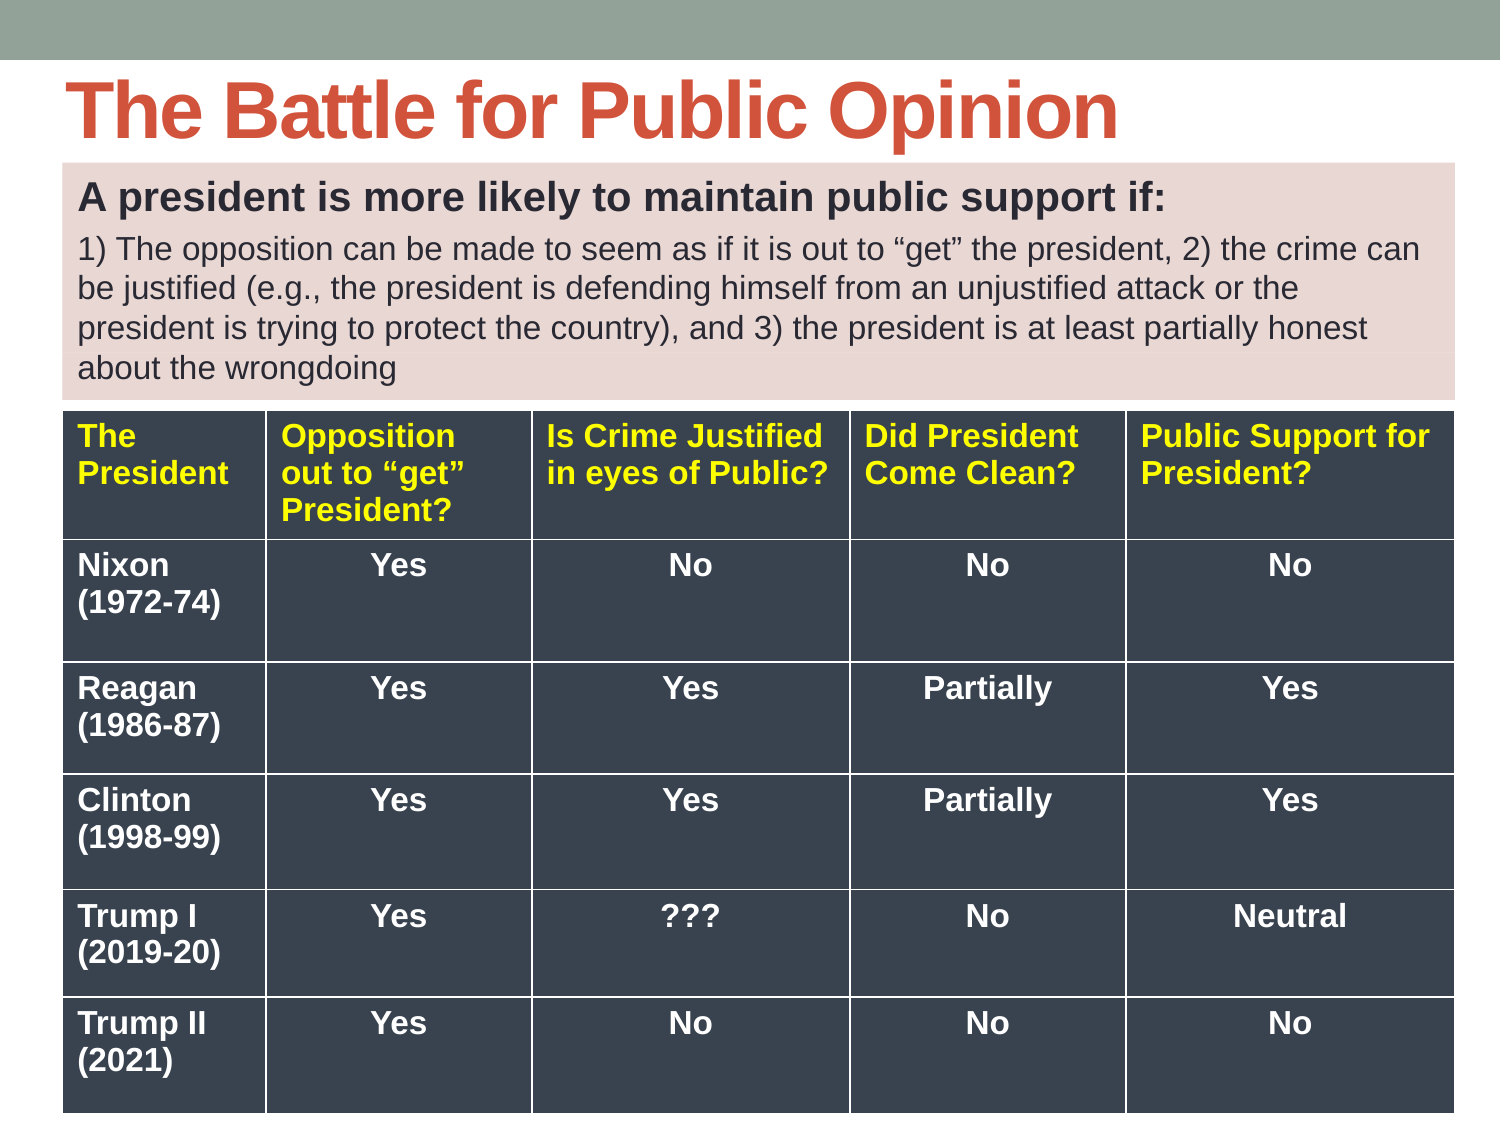

# The Battle for Public Opinion
A president is more likely to maintain public support if:
1) The opposition can be made to seem as if it is out to “get” the president, 2) the crime can be justified (e.g., the president is defending himself from an unjustified attack or the president is trying to protect the country), and 3) the president is at least partially honest about the wrongdoing

| The President | Opposition out to “get” President? | Is Crime Justified in eyes of Public? | Did President Come Clean? | Public Support for President? |
| --- | --- | --- | --- | --- |
| Nixon (1972-74) | Yes | No | No | No |
| Reagan (1986-87) | Yes | Yes | Partially | Yes |
| Clinton (1998-99) | Yes | Yes | Partially | Yes |
| Trump I (2019-20) | Yes | ??? | No | Neutral |
| Trump II (2021) | Yes | No | No | No |